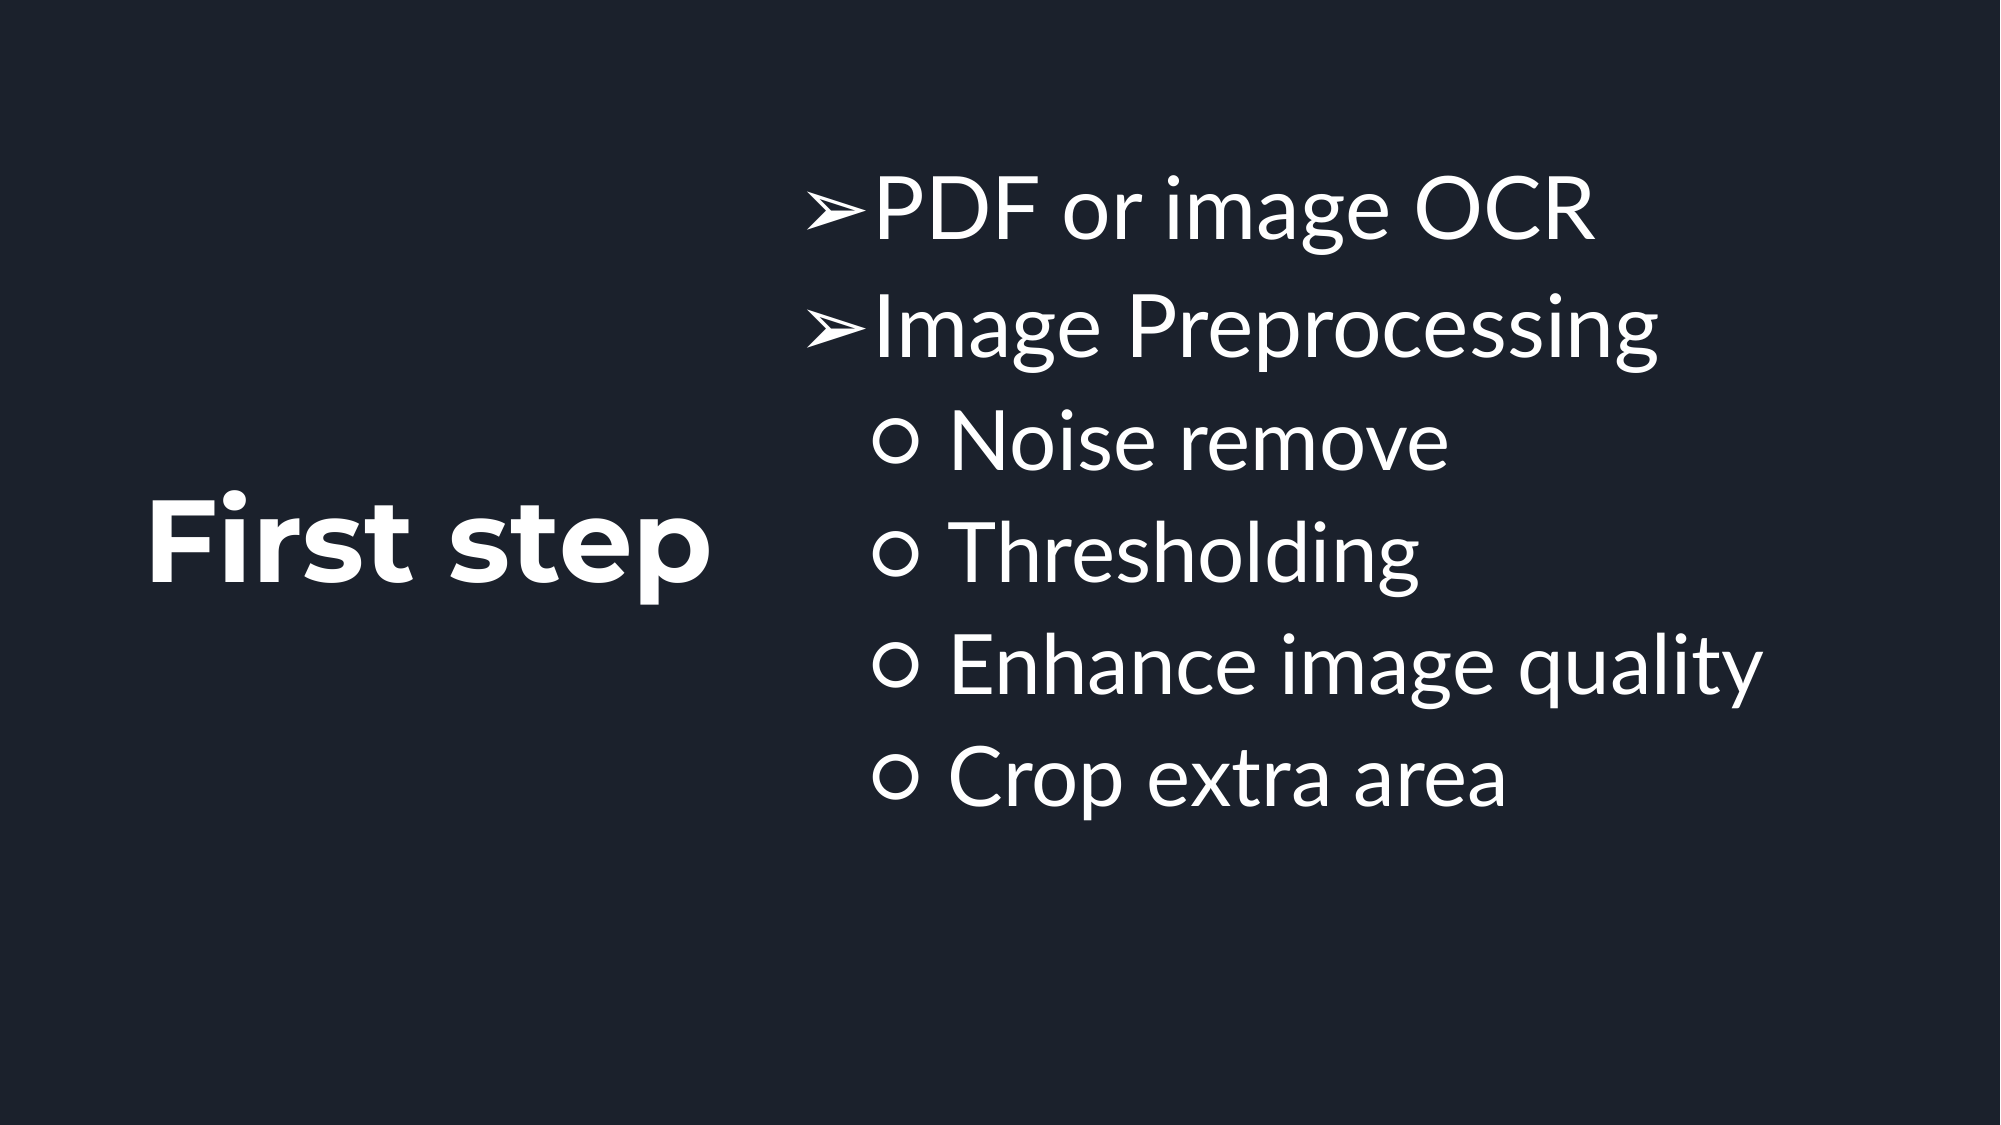

PDF or image OCR
Image Preprocessing
Noise remove
Thresholding
Enhance image quality
Crop extra area

# First step